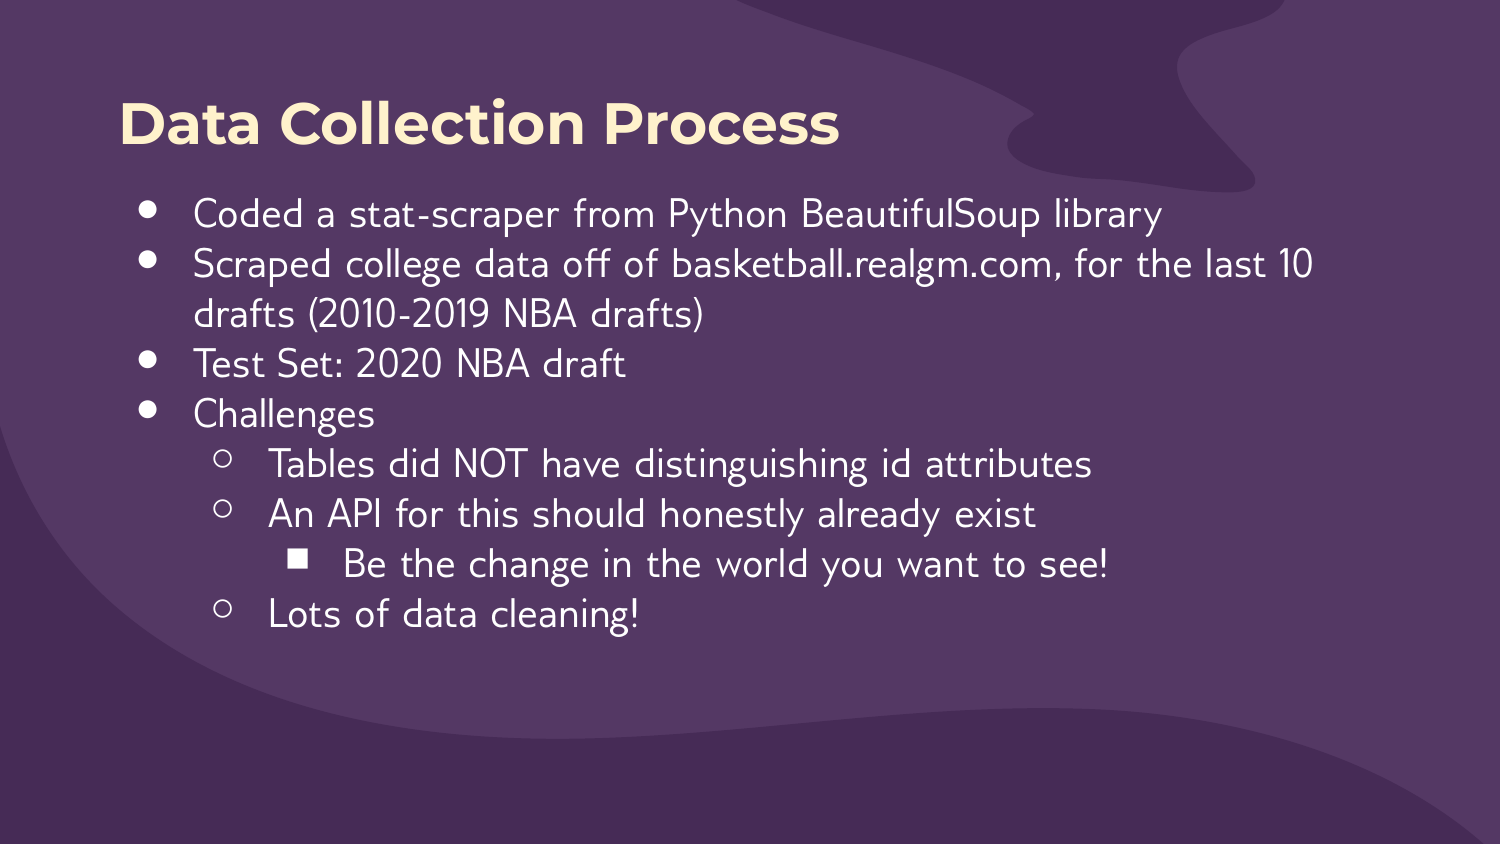

# Data Collection Process
Coded a stat-scraper from Python BeautifulSoup library
Scraped college data off of basketball.realgm.com, for the last 10 drafts (2010-2019 NBA drafts)
Test Set: 2020 NBA draft
Challenges
Tables did NOT have distinguishing id attributes
An API for this should honestly already exist
Be the change in the world you want to see!
Lots of data cleaning!